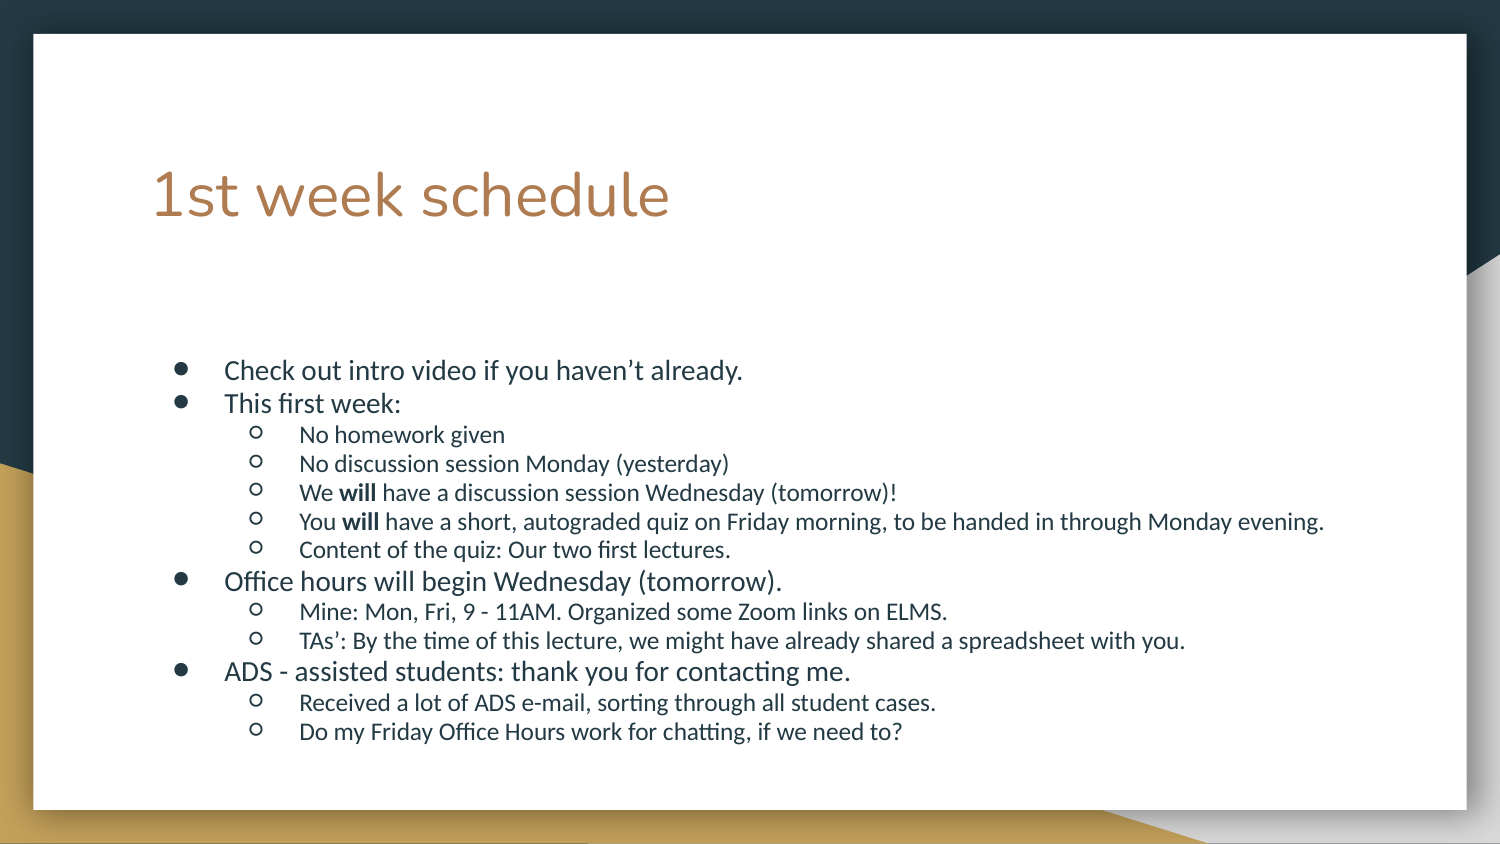

# 1st week schedule
Check out intro video if you haven’t already.
This first week:
No homework given
No discussion session Monday (yesterday)
We will have a discussion session Wednesday (tomorrow)!
You will have a short, autograded quiz on Friday morning, to be handed in through Monday evening.
Content of the quiz: Our two first lectures.
Office hours will begin Wednesday (tomorrow).
Mine: Mon, Fri, 9 - 11AM. Organized some Zoom links on ELMS.
TAs’: By the time of this lecture, we might have already shared a spreadsheet with you.
ADS - assisted students: thank you for contacting me.
Received a lot of ADS e-mail, sorting through all student cases.
Do my Friday Office Hours work for chatting, if we need to?